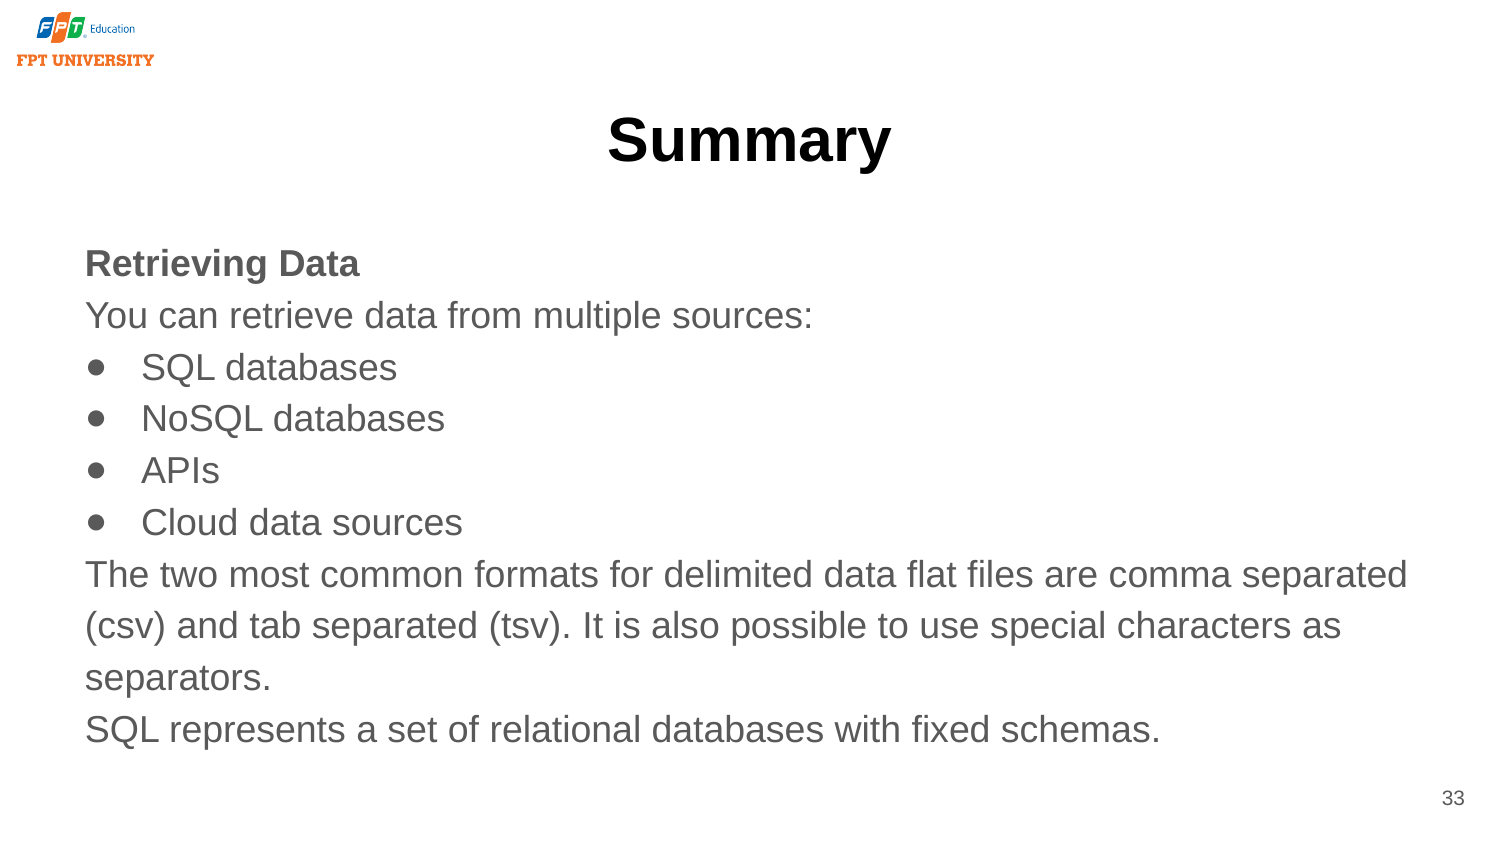

# Summary
Retrieving Data
You can retrieve data from multiple sources:
SQL databases
NoSQL databases
APIs
Cloud data sources
The two most common formats for delimited data flat files are comma separated (csv) and tab separated (tsv). It is also possible to use special characters as separators.
SQL represents a set of relational databases with fixed schemas.

33